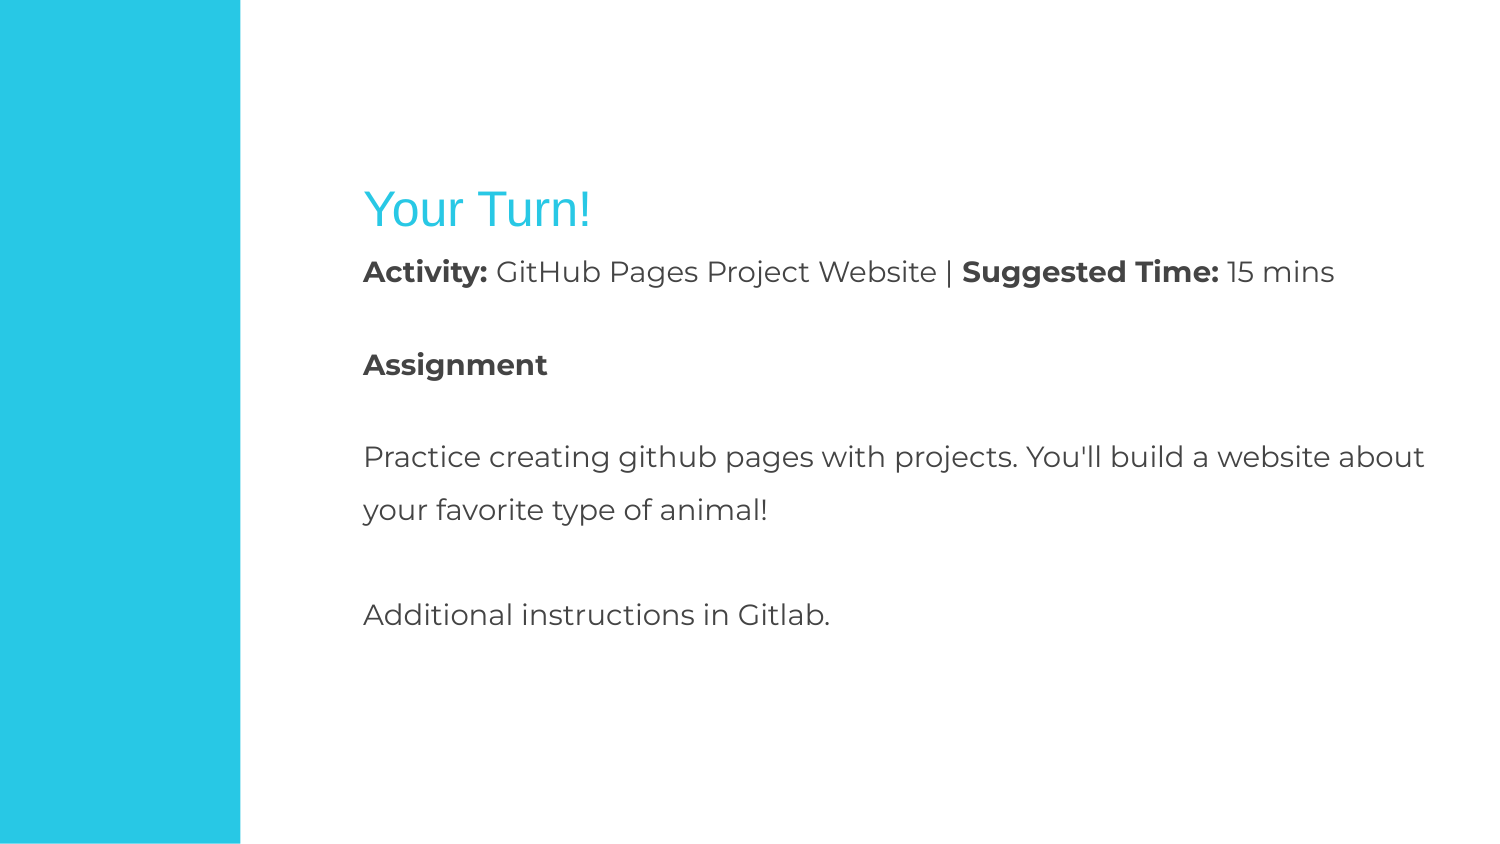

Your Turn!
Activity: GitHub Pages Project Website | Suggested Time: 15 mins

Assignment

Practice creating github pages with projects. You'll build a website about your favorite type of animal!

Additional instructions in Gitlab.